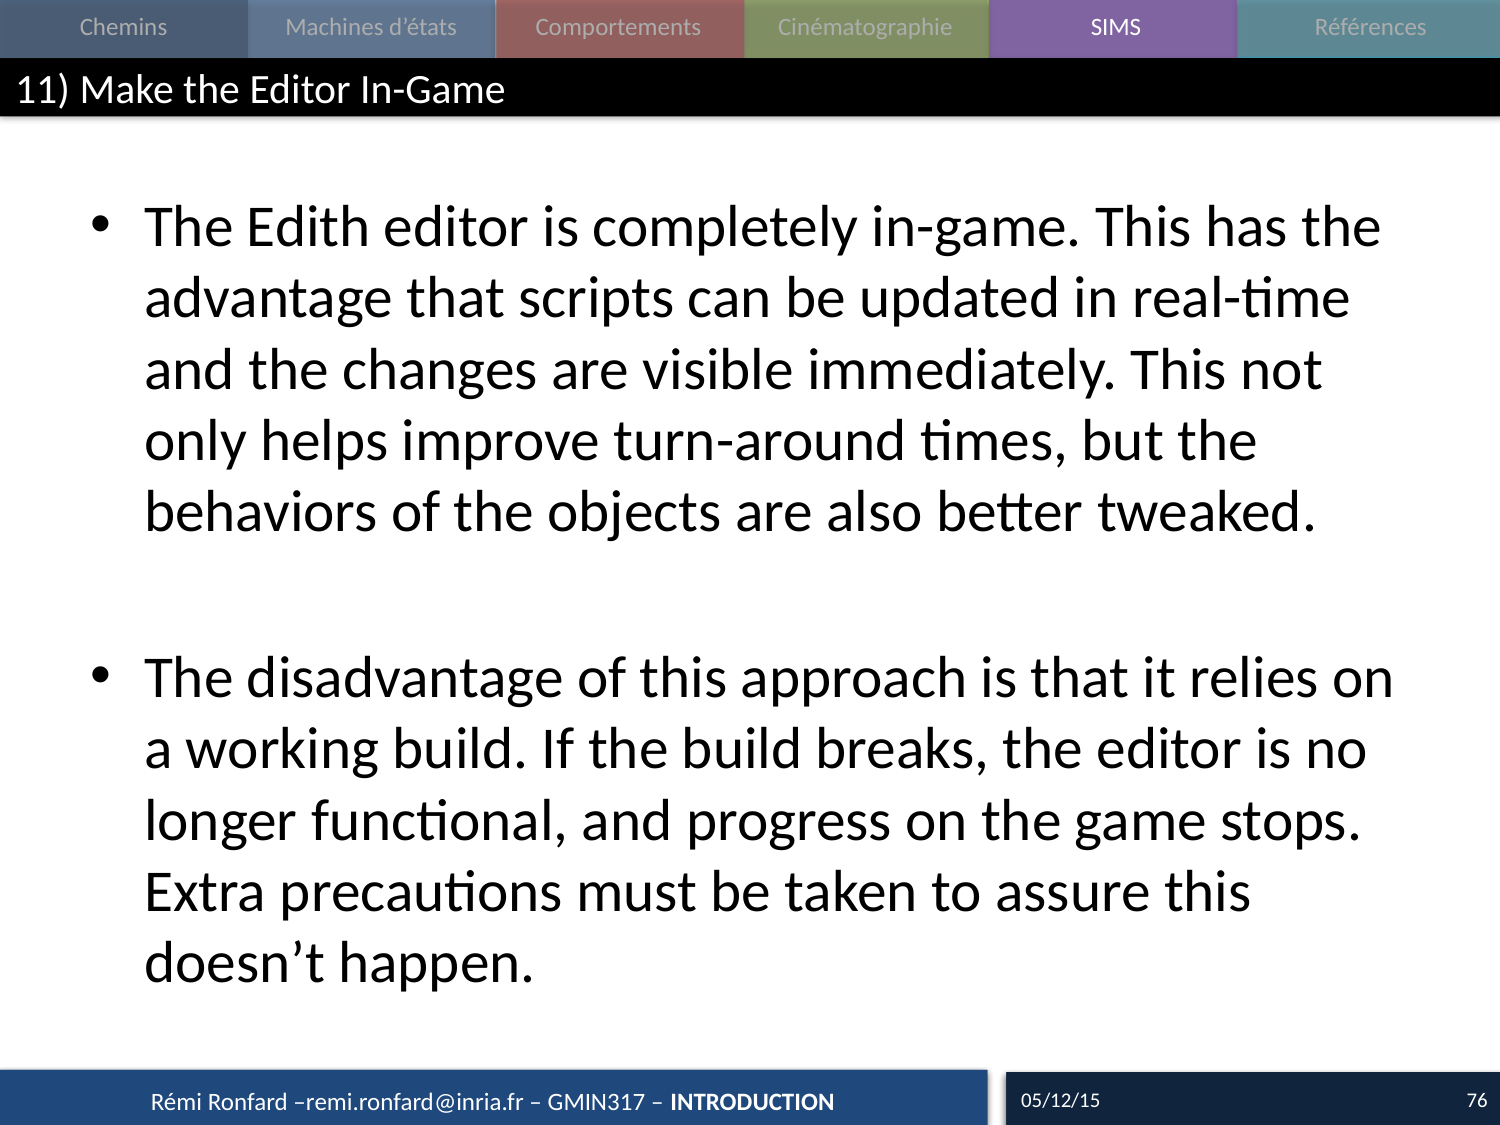

# 11) Make the Editor In-Game
The Edith editor is completely in-game. This has the advantage that scripts can be updated in real-time and the changes are visible immediately. This not only helps improve turn-around times, but the behaviors of the objects are also better tweaked.

The disadvantage of this approach is that it relies on a working build. If the build breaks, the editor is no longer functional, and progress on the game stops. Extra precautions must be taken to assure this doesn’t happen.

05/12/15
76
Rémi Ronfard –remi.ronfard@inria.fr – GMIN317 – INTRODUCTION